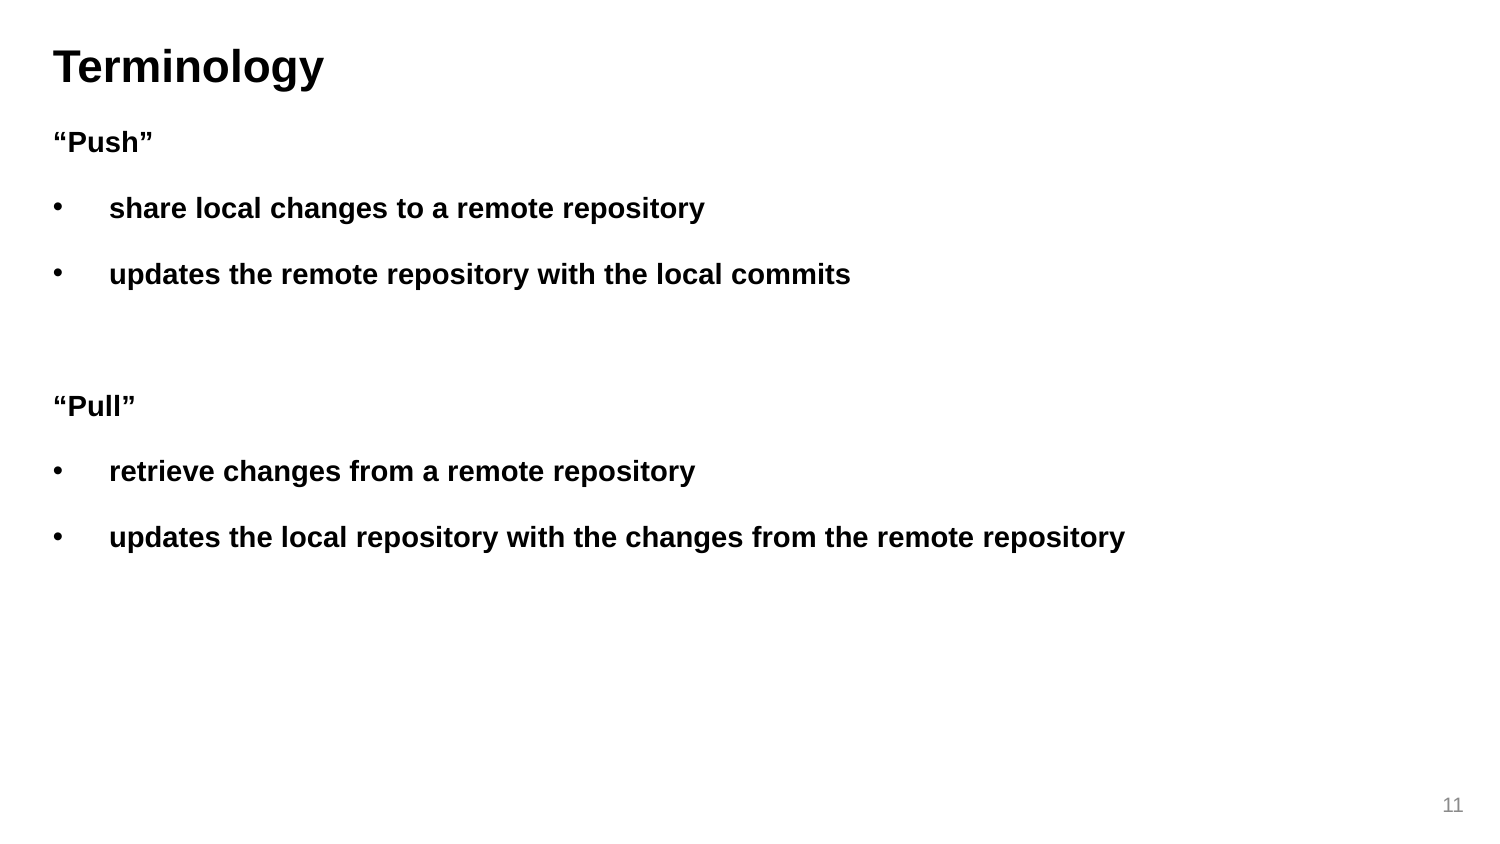

# Terminology
“Push”
share local changes to a remote repository
updates the remote repository with the local commits

“Pull”
retrieve changes from a remote repository
updates the local repository with the changes from the remote repository
11